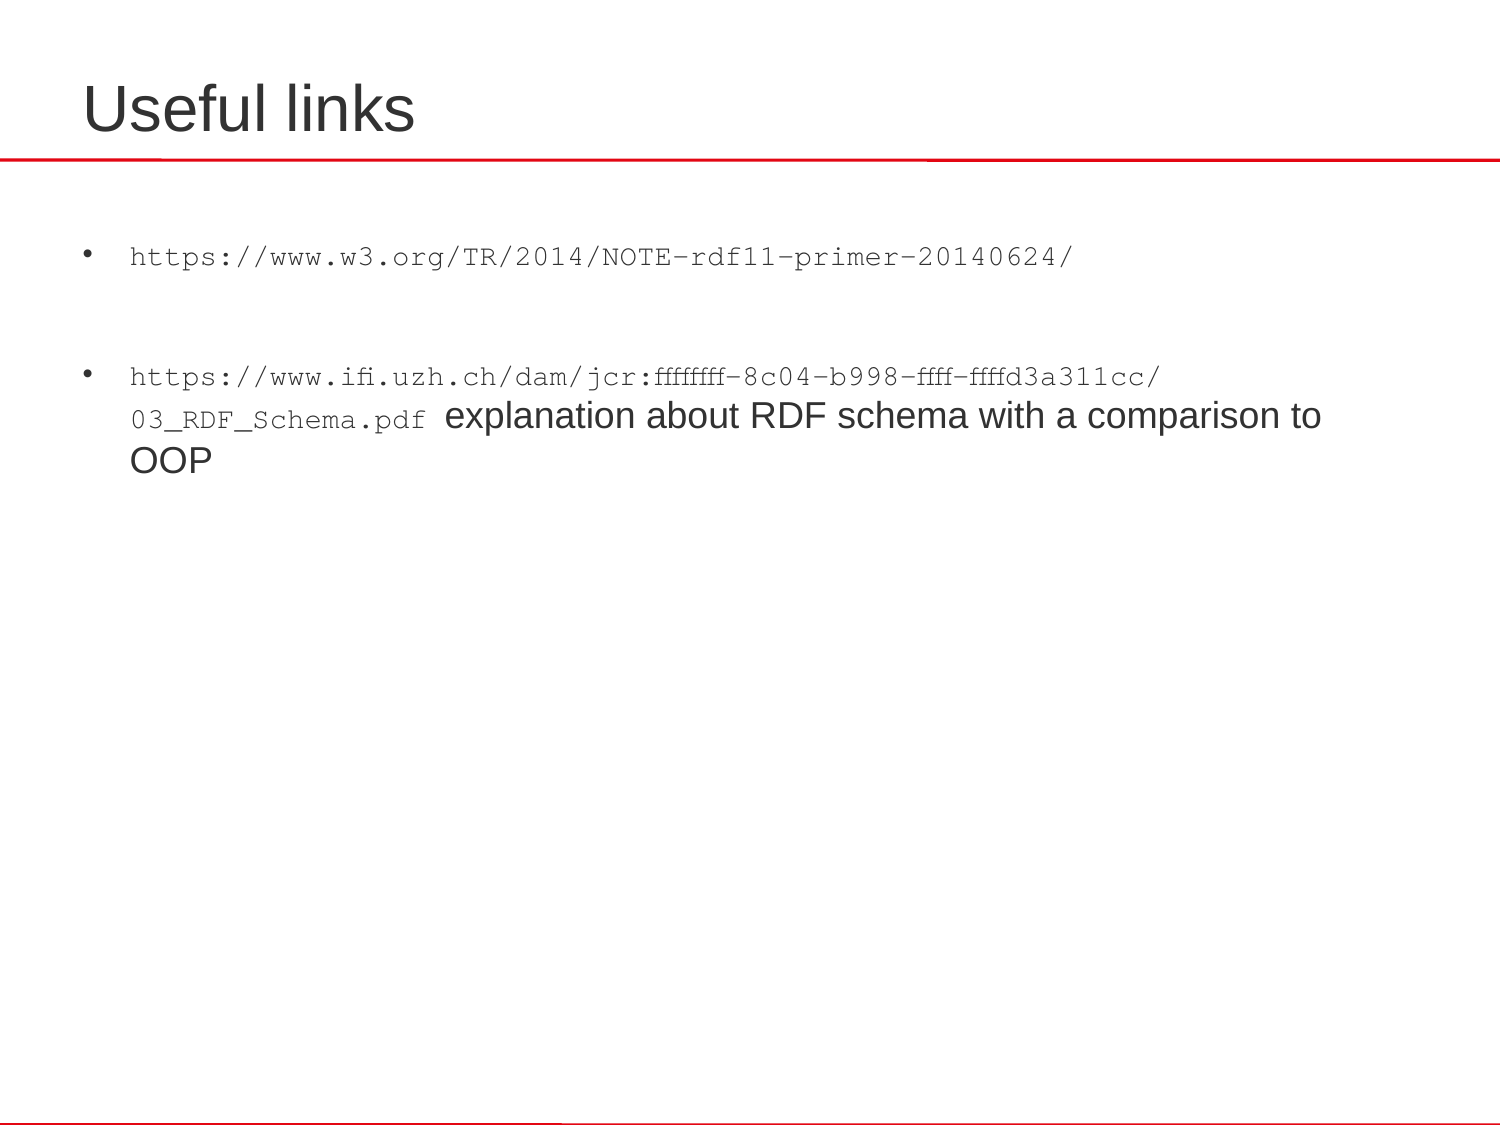

# Useful links
https://www.w3.org/TR/2014/NOTE-rdf11-primer-20140624/

https://www.ifi.uzh.ch/dam/jcr:ffffffff-8c04-b998-ffff-ffffd3a311cc/03_RDF_Schema.pdf explanation about RDF schema with a comparison to OOP